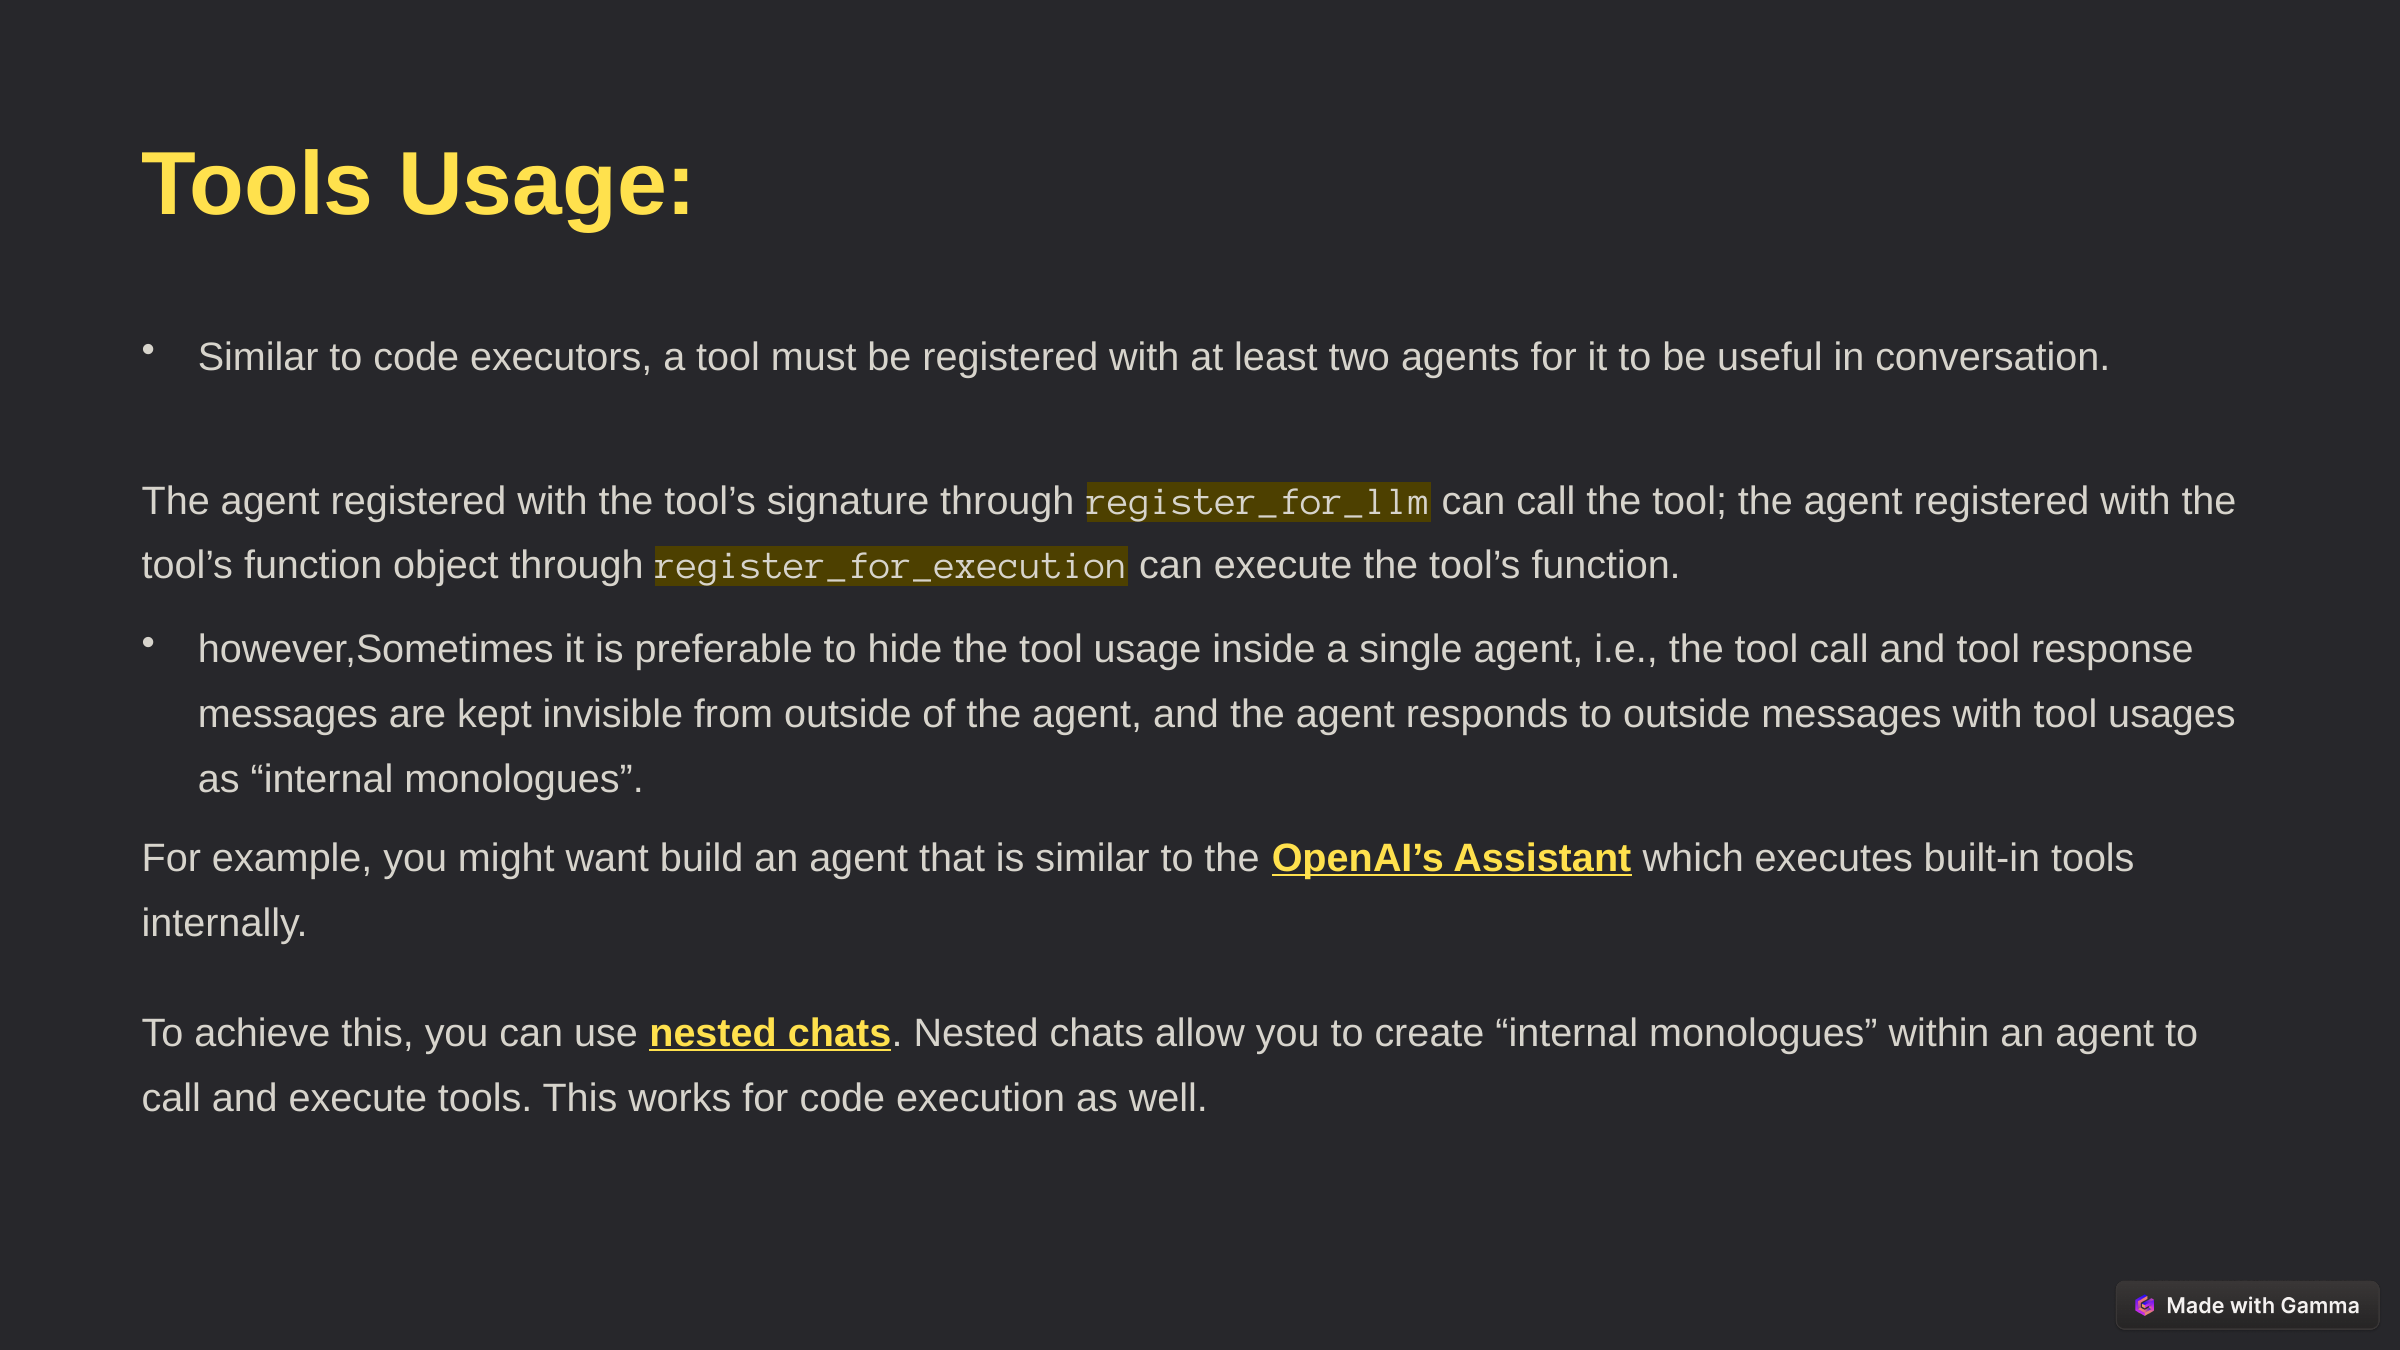

Tools Usage:
Similar to code executors, a tool must be registered with at least two agents for it to be useful in conversation.
The agent registered with the tool’s signature through register_for_llm can call the tool; the agent registered with the tool’s function object through register_for_execution can execute the tool’s function.
however,Sometimes it is preferable to hide the tool usage inside a single agent, i.e., the tool call and tool response messages are kept invisible from outside of the agent, and the agent responds to outside messages with tool usages as “internal monologues”.
For example, you might want build an agent that is similar to the OpenAI’s Assistant which executes built-in tools internally.
To achieve this, you can use nested chats. Nested chats allow you to create “internal monologues” within an agent to call and execute tools. This works for code execution as well.